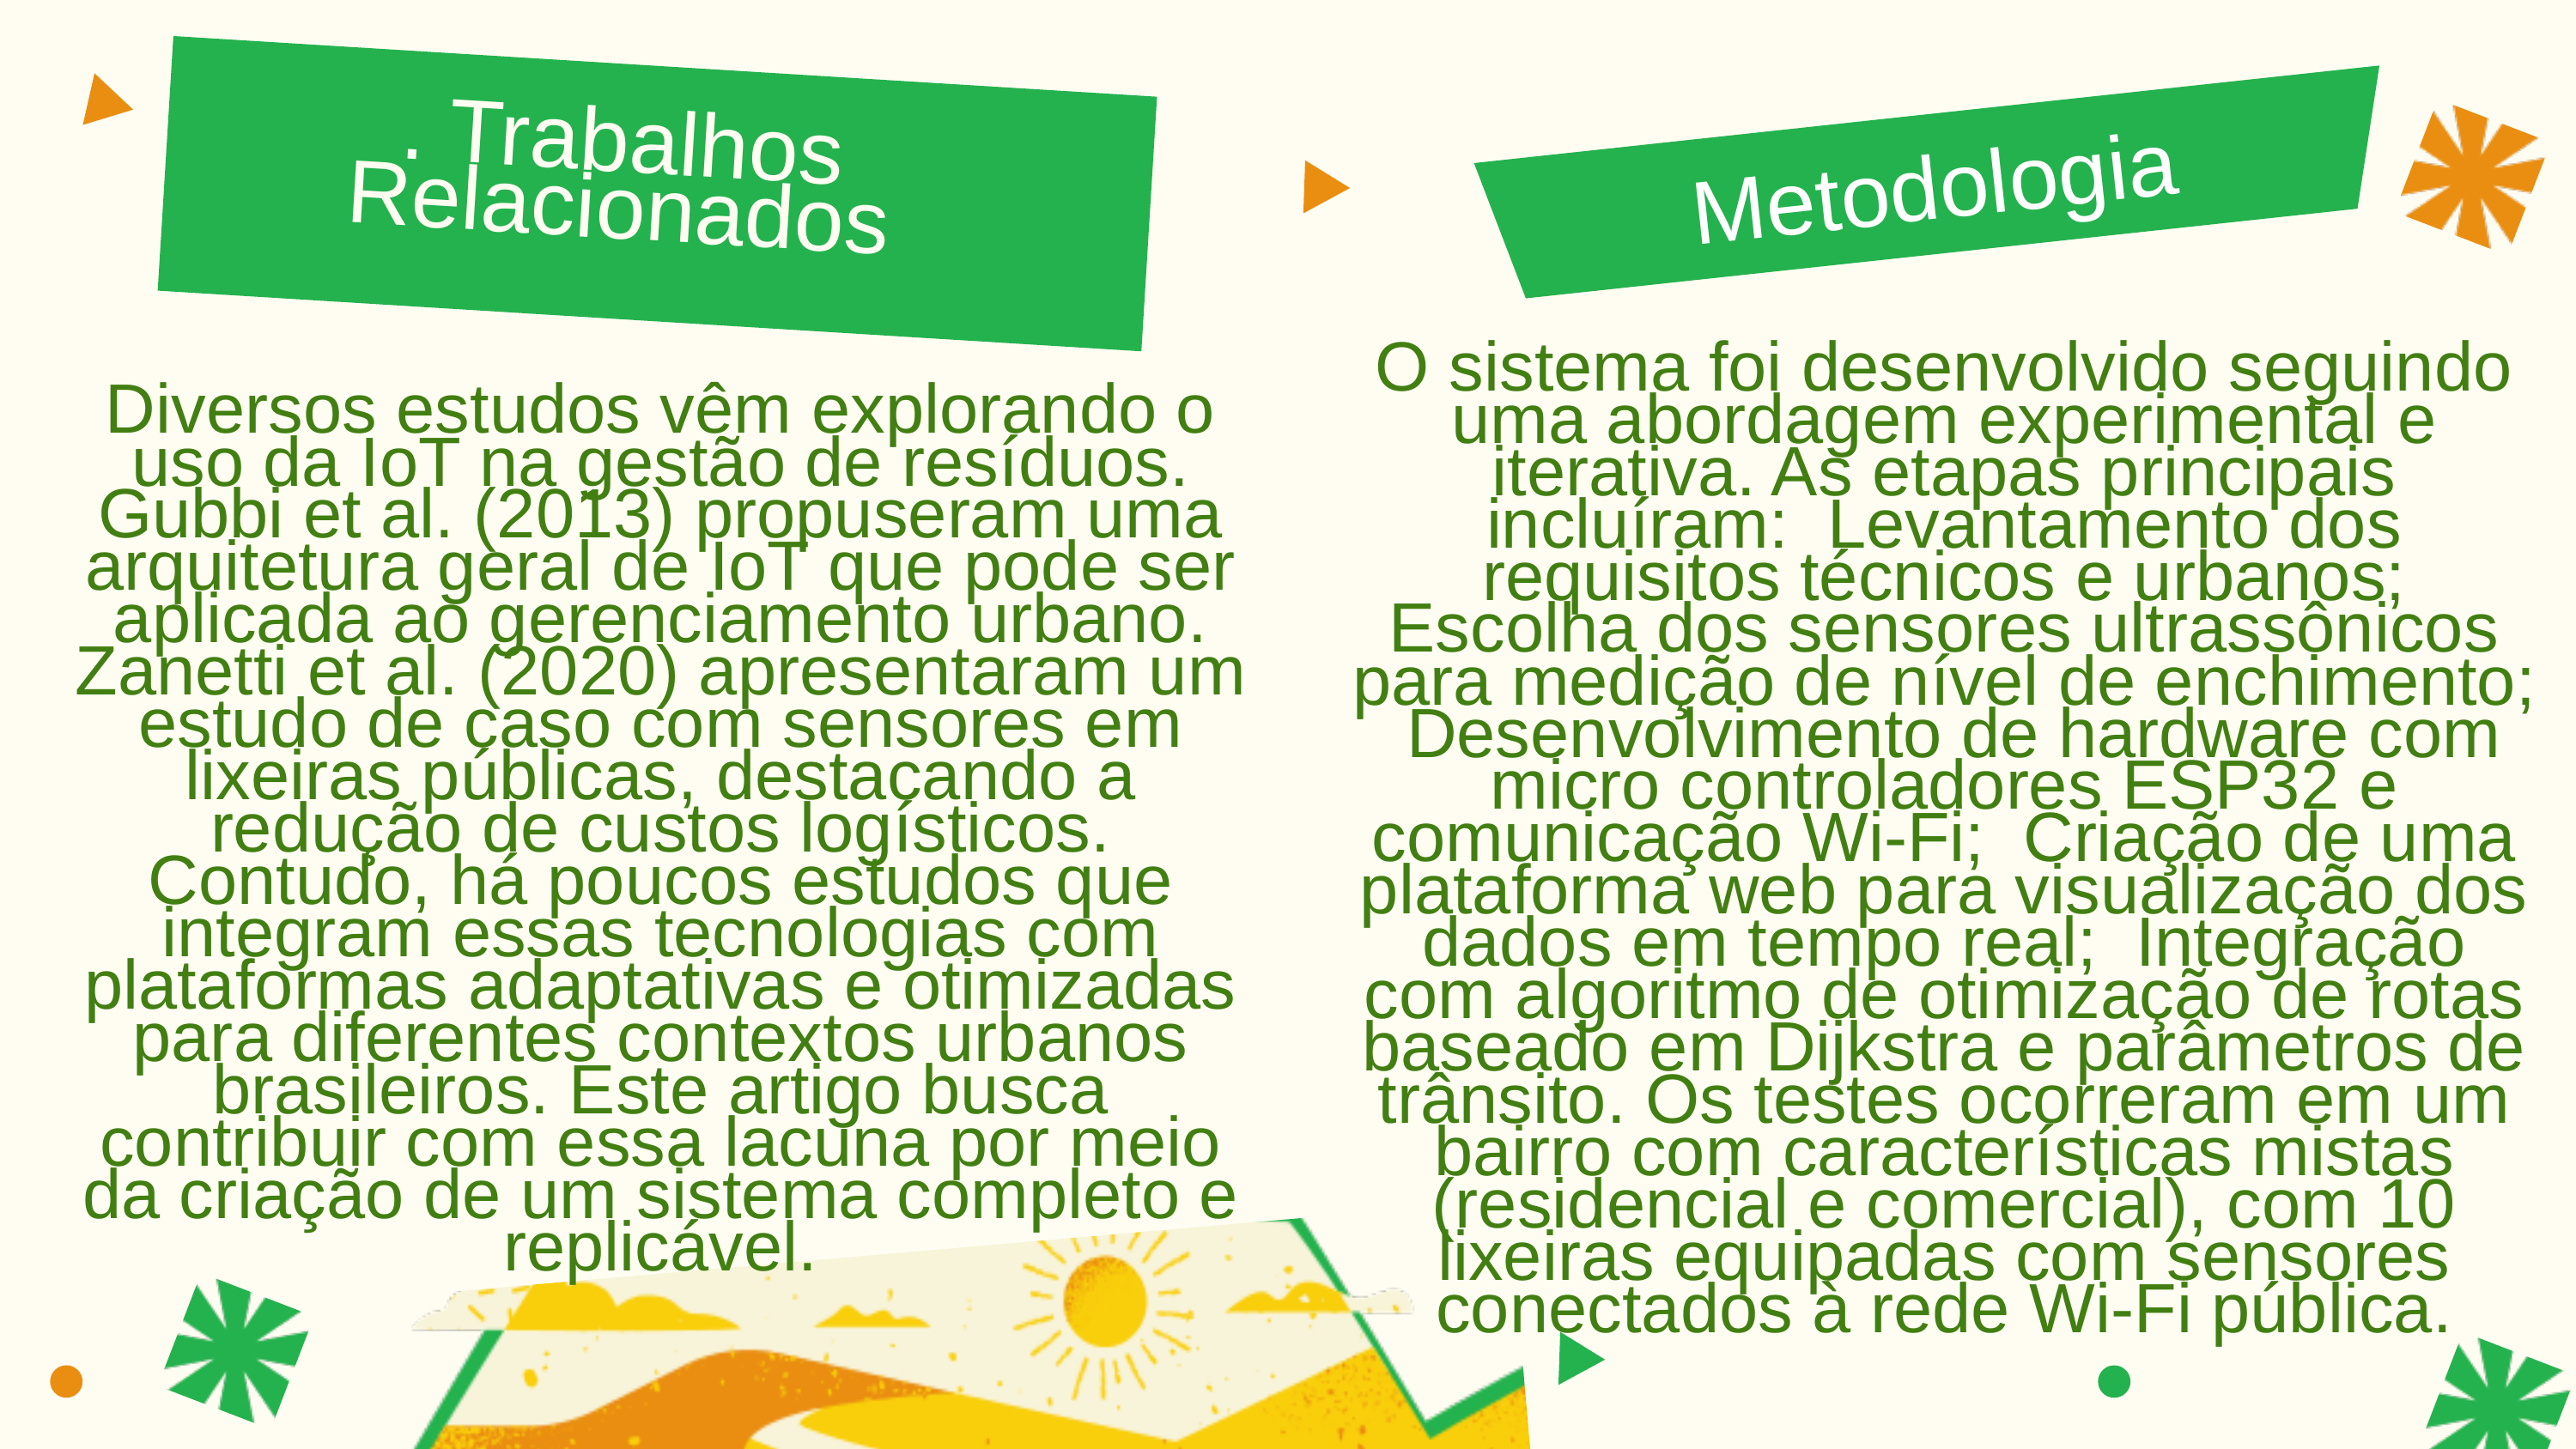

Metodologia

. Trabalhos Relacionados

O sistema foi desenvolvido seguindo uma abordagem experimental e iterativa. As etapas principais incluíram:  Levantamento dos requisitos técnicos e urbanos; Escolha dos sensores ultrassônicos para medição de nível de enchimento;  Desenvolvimento de hardware com micro controladores ESP32 e comunicação Wi-Fi;  Criação de uma plataforma web para visualização dos dados em tempo real;  Integração com algoritmo de otimização de rotas baseado em Dijkstra e parâmetros de trânsito. Os testes ocorreram em um bairro com características mistas (residencial e comercial), com 10 lixeiras equipadas com sensores conectados à rede Wi-Fi pública.
Diversos estudos vêm explorando o uso da IoT na gestão de resíduos. Gubbi et al. (2013) propuseram uma arquitetura geral de IoT que pode ser aplicada ao gerenciamento urbano. Zanetti et al. (2020) apresentaram um estudo de caso com sensores em lixeiras públicas, destacando a redução de custos logísticos. Contudo, há poucos estudos que integram essas tecnologias com plataformas adaptativas e otimizadas para diferentes contextos urbanos brasileiros. Este artigo busca contribuir com essa lacuna por meio da criação de um sistema completo e replicável.